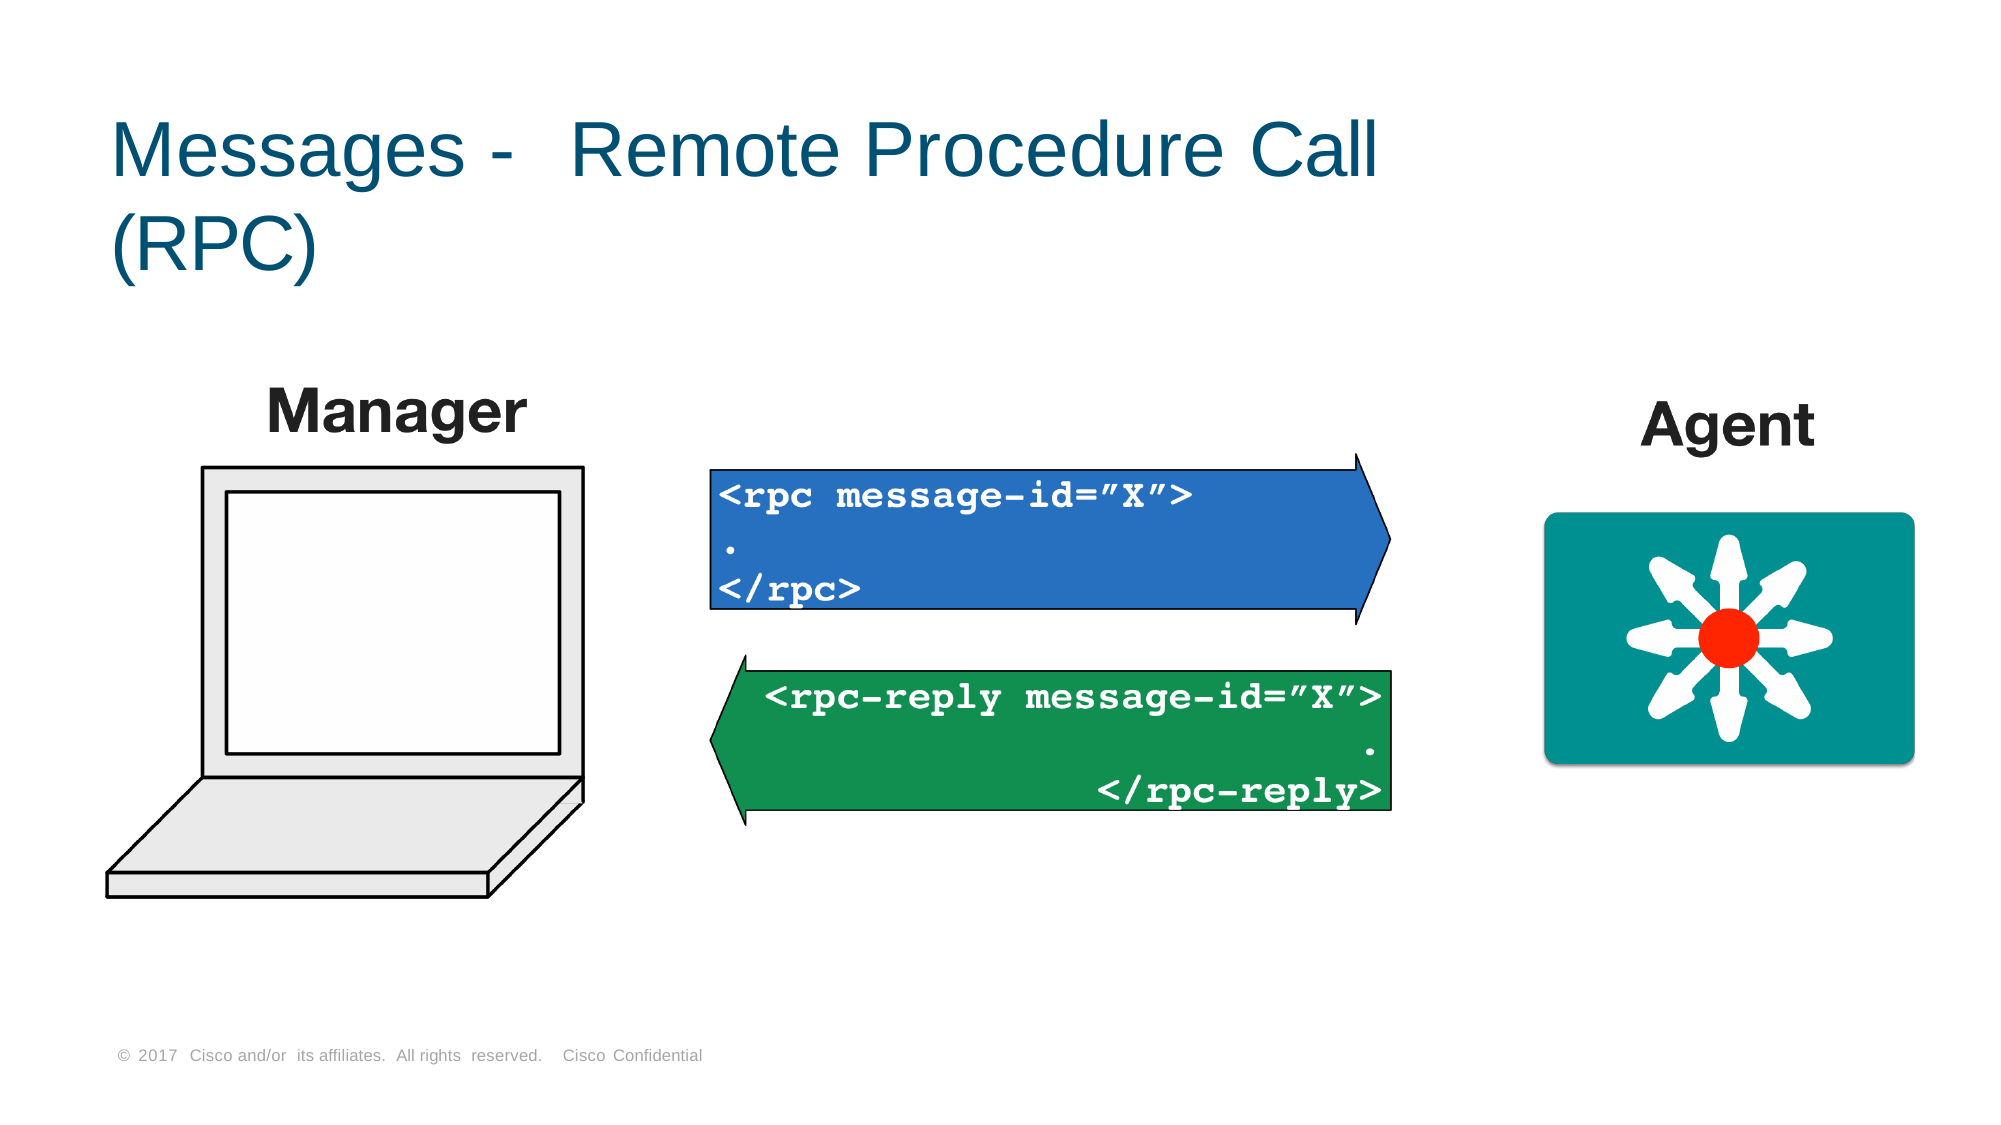

# Messages - Remote Procedure Call (RPC)

© 2017  Cisco and/or  its affiliates.  All rights  reserved.    Cisco Confidential